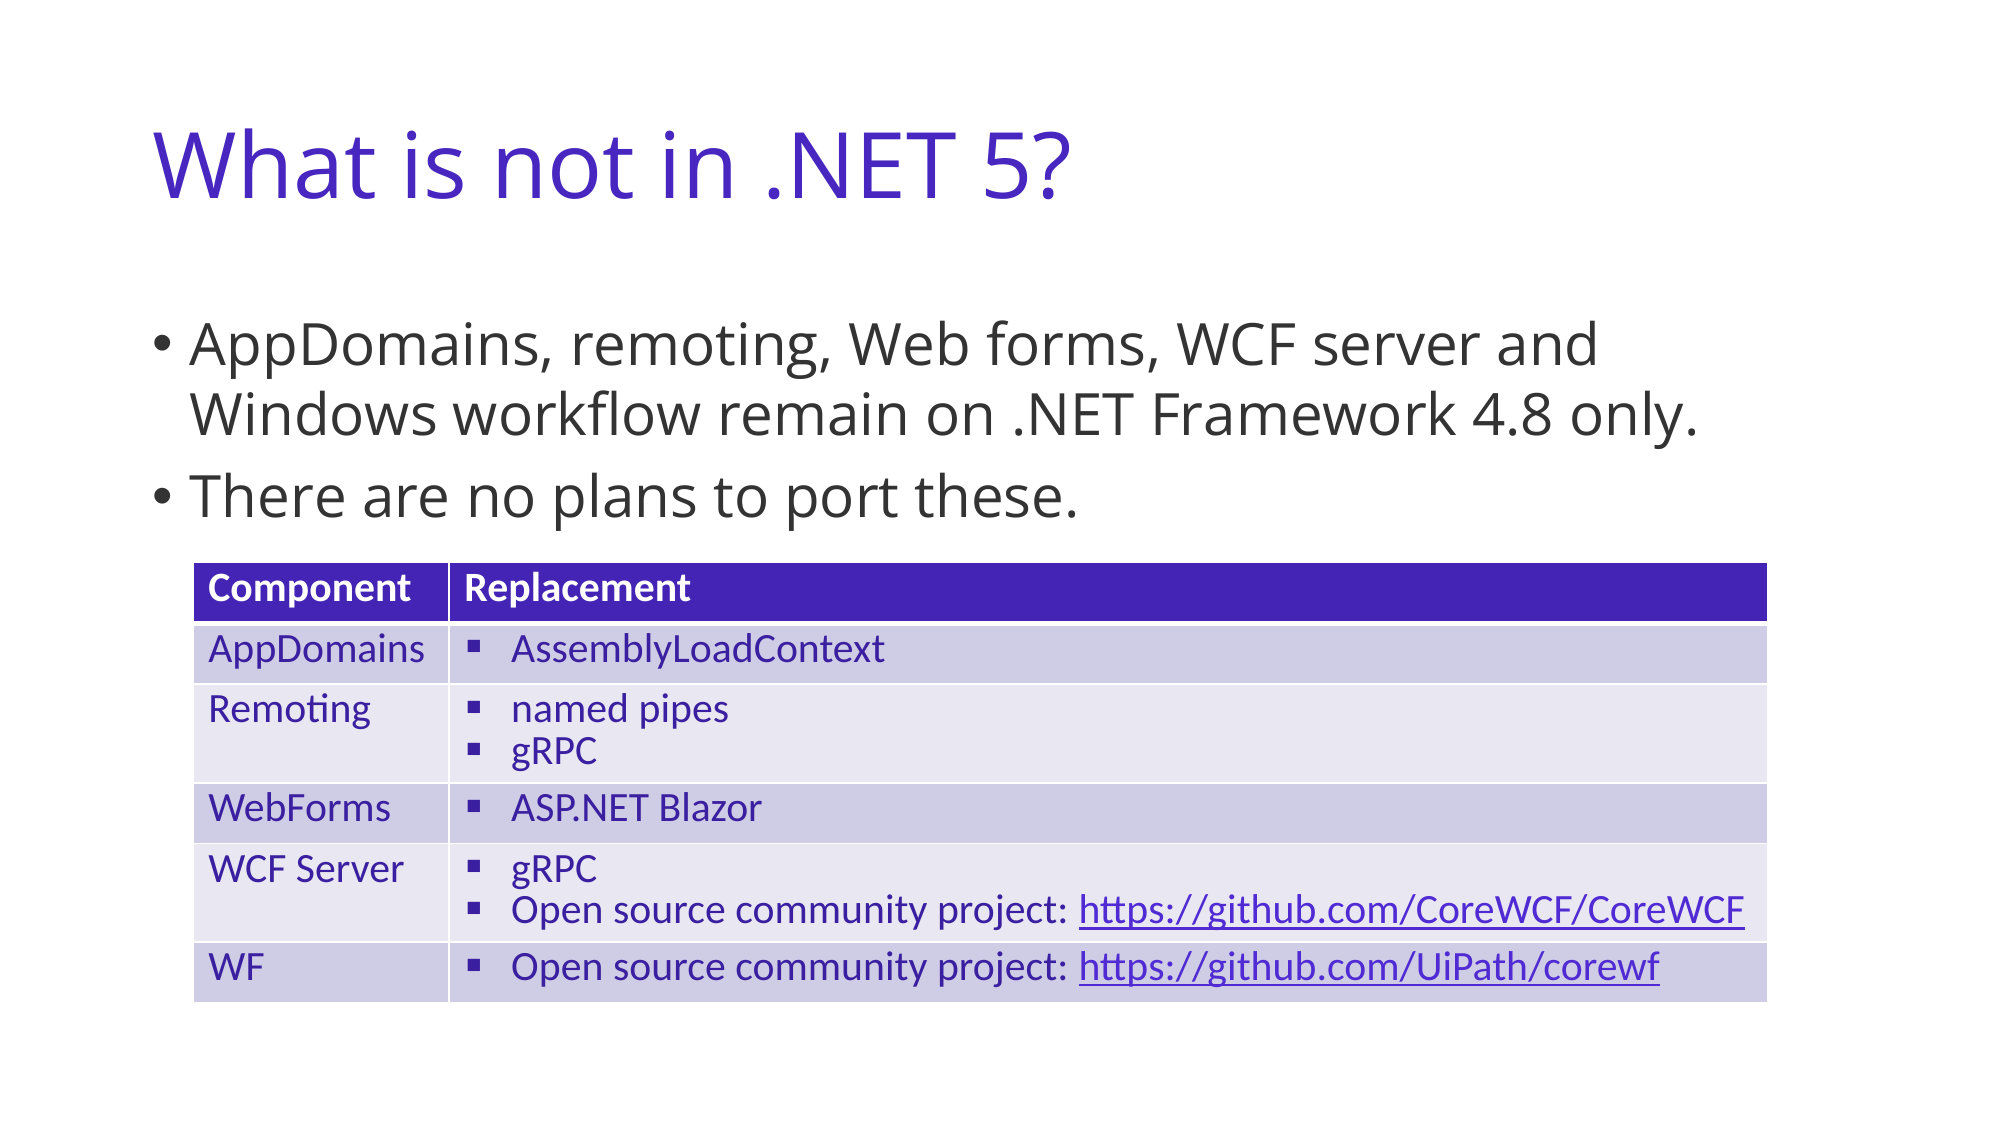

# What is not in .NET 5?
AppDomains, remoting, Web forms, WCF server and Windows workflow remain on .NET Framework 4.8 only.
There are no plans to port these.
| Component | Replacement |
| --- | --- |
| AppDomains | AssemblyLoadContext |
| Remoting | named pipes gRPC |
| WebForms | ASP.NET Blazor |
| WCF Server | gRPC Open source community project: https://github.com/CoreWCF/CoreWCF |
| WF | Open source community project: https://github.com/UiPath/corewf |